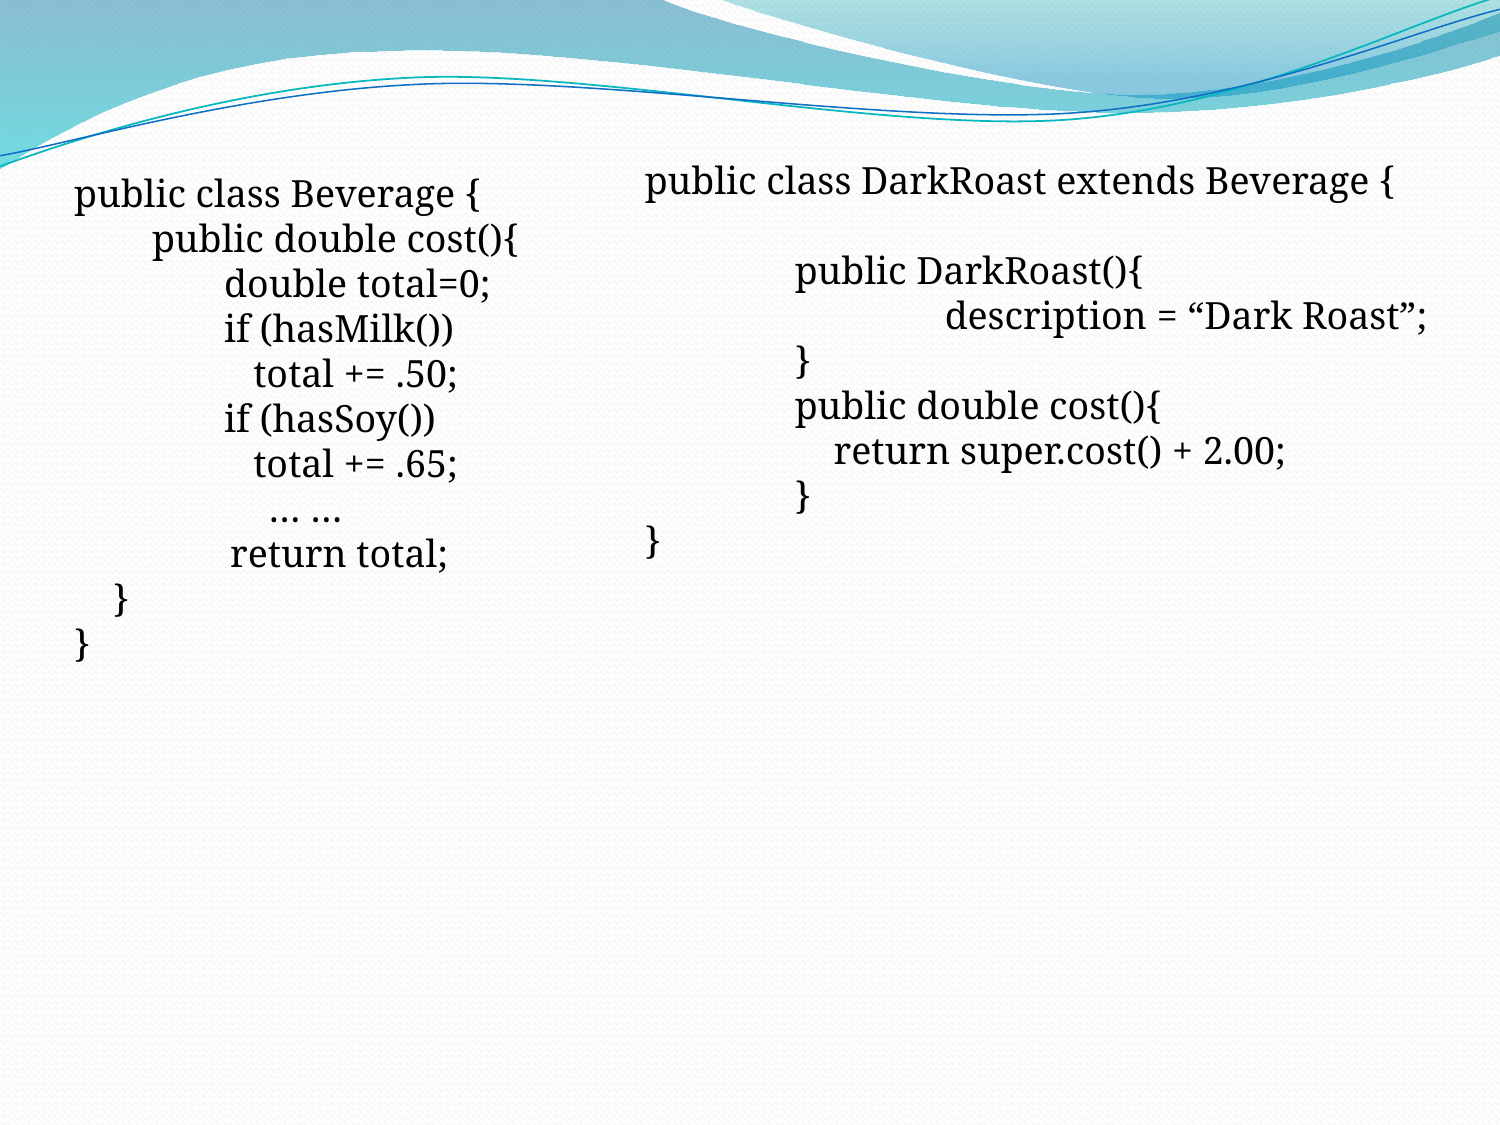

public class DarkRoast extends Beverage {

	public DarkRoast(){
		description = “Dark Roast”;
	}
	public double cost(){
	    return super.cost() + 2.00;
	}
}
public class Beverage {
        public double cost(){
	double total=0;
 	if (hasMilk())
	   total += .50;
     	if (hasSoy())
	   total += .65;
                    … …
                return total;
    }
}